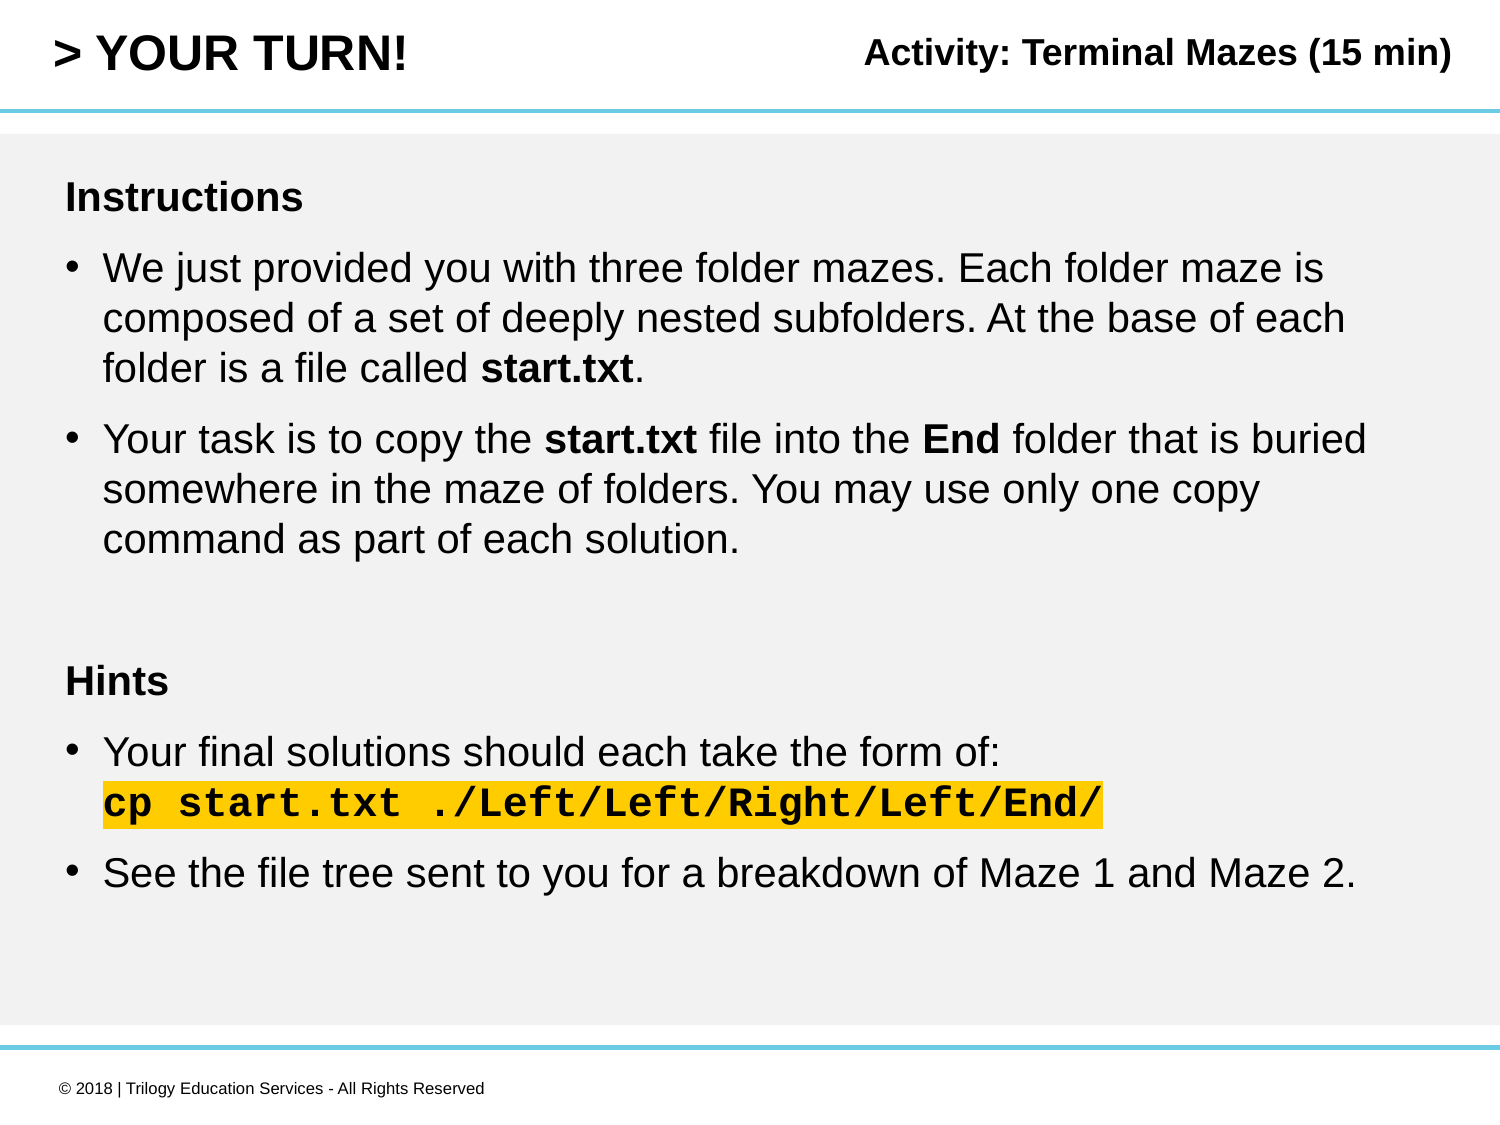

Activity: Terminal Mazes (15 min)
Instructions
We just provided you with three folder mazes. Each folder maze is composed of a set of deeply nested subfolders. At the base of each folder is a file called start.txt.
Your task is to copy the start.txt file into the End folder that is buried somewhere in the maze of folders. You may use only one copy command as part of each solution.

Hints
Your final solutions should each take the form of:
cp start.txt ./Left/Left/Right/Left/End/
See the file tree sent to you for a breakdown of Maze 1 and Maze 2.